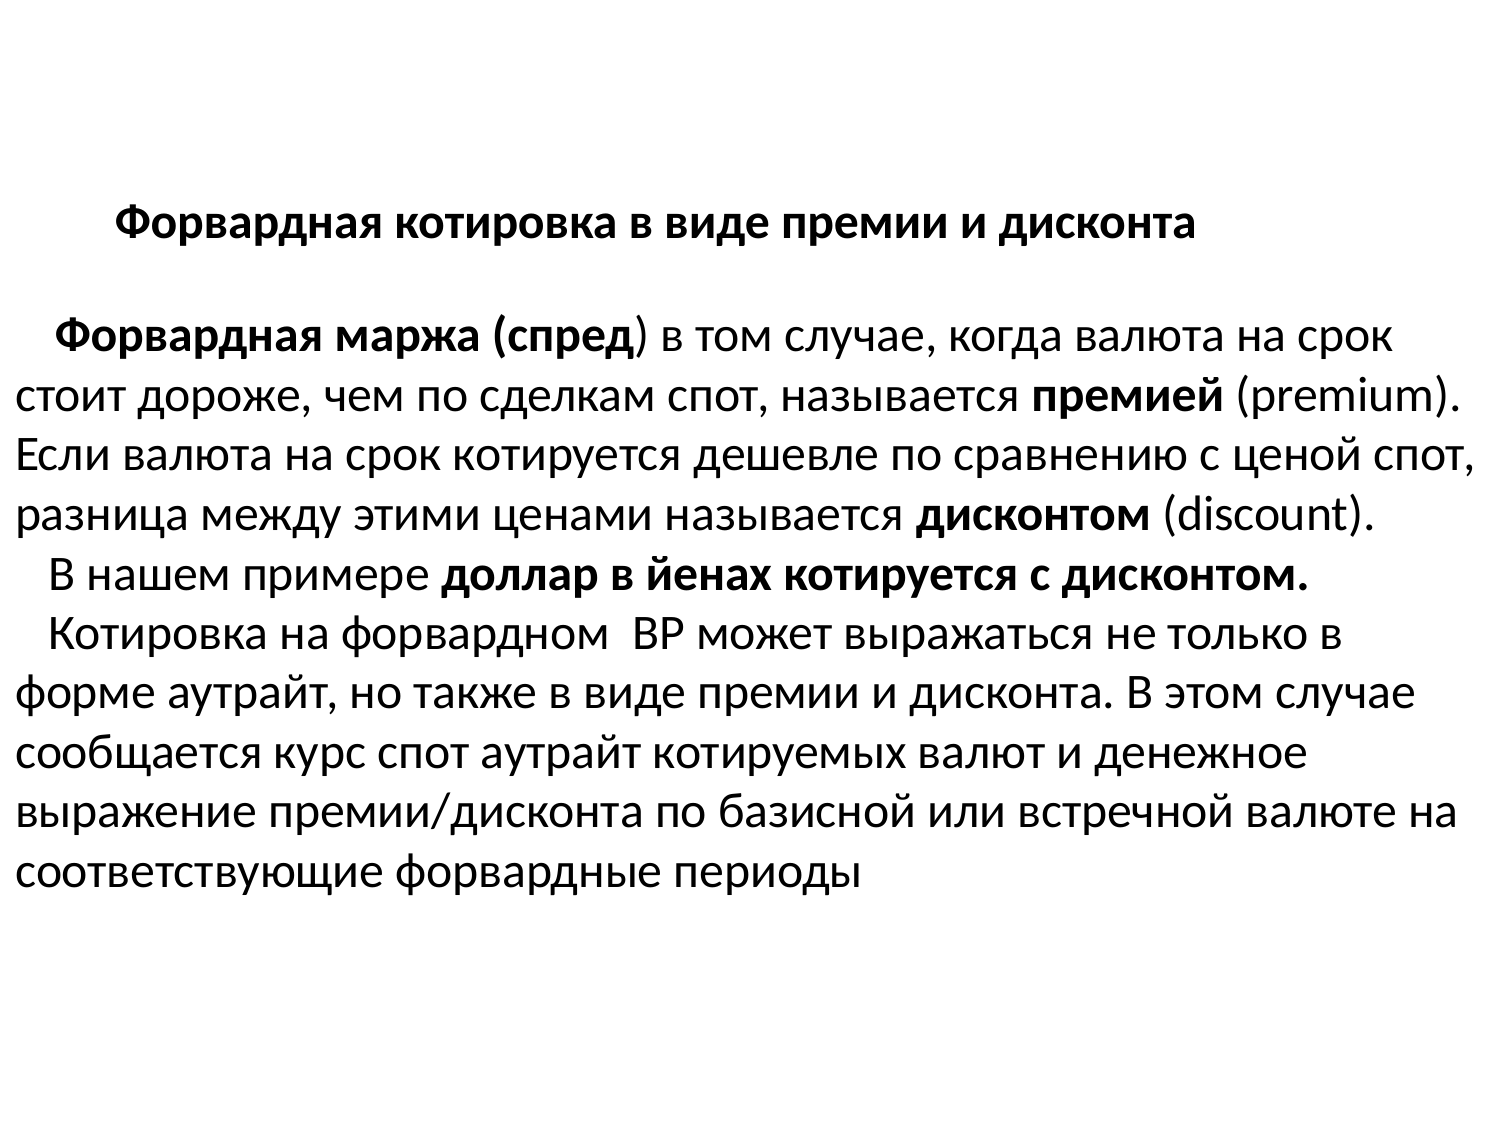

# Форвардная котировка в виде премии и дисконта Форвардная маржа (спред) в том случае, когда валюта на срок стоит дороже, чем по сделкам спот, называется премией (premium). Если валюта на срок котируется дешевле по сравнению с ценой спот, разница между этими ценами называется дисконтом (discount). В нашем примере доллар в йенах котируется с дисконтом. Котировка на форвардном  ВР может выражаться не только в форме аутрайт, но также в виде премии и дисконта. В этом случае сообщается курс спот аутрайт котируемых валют и денежное выражение премии/дисконта по базисной или встречной валюте на соответствующие форвардные периоды